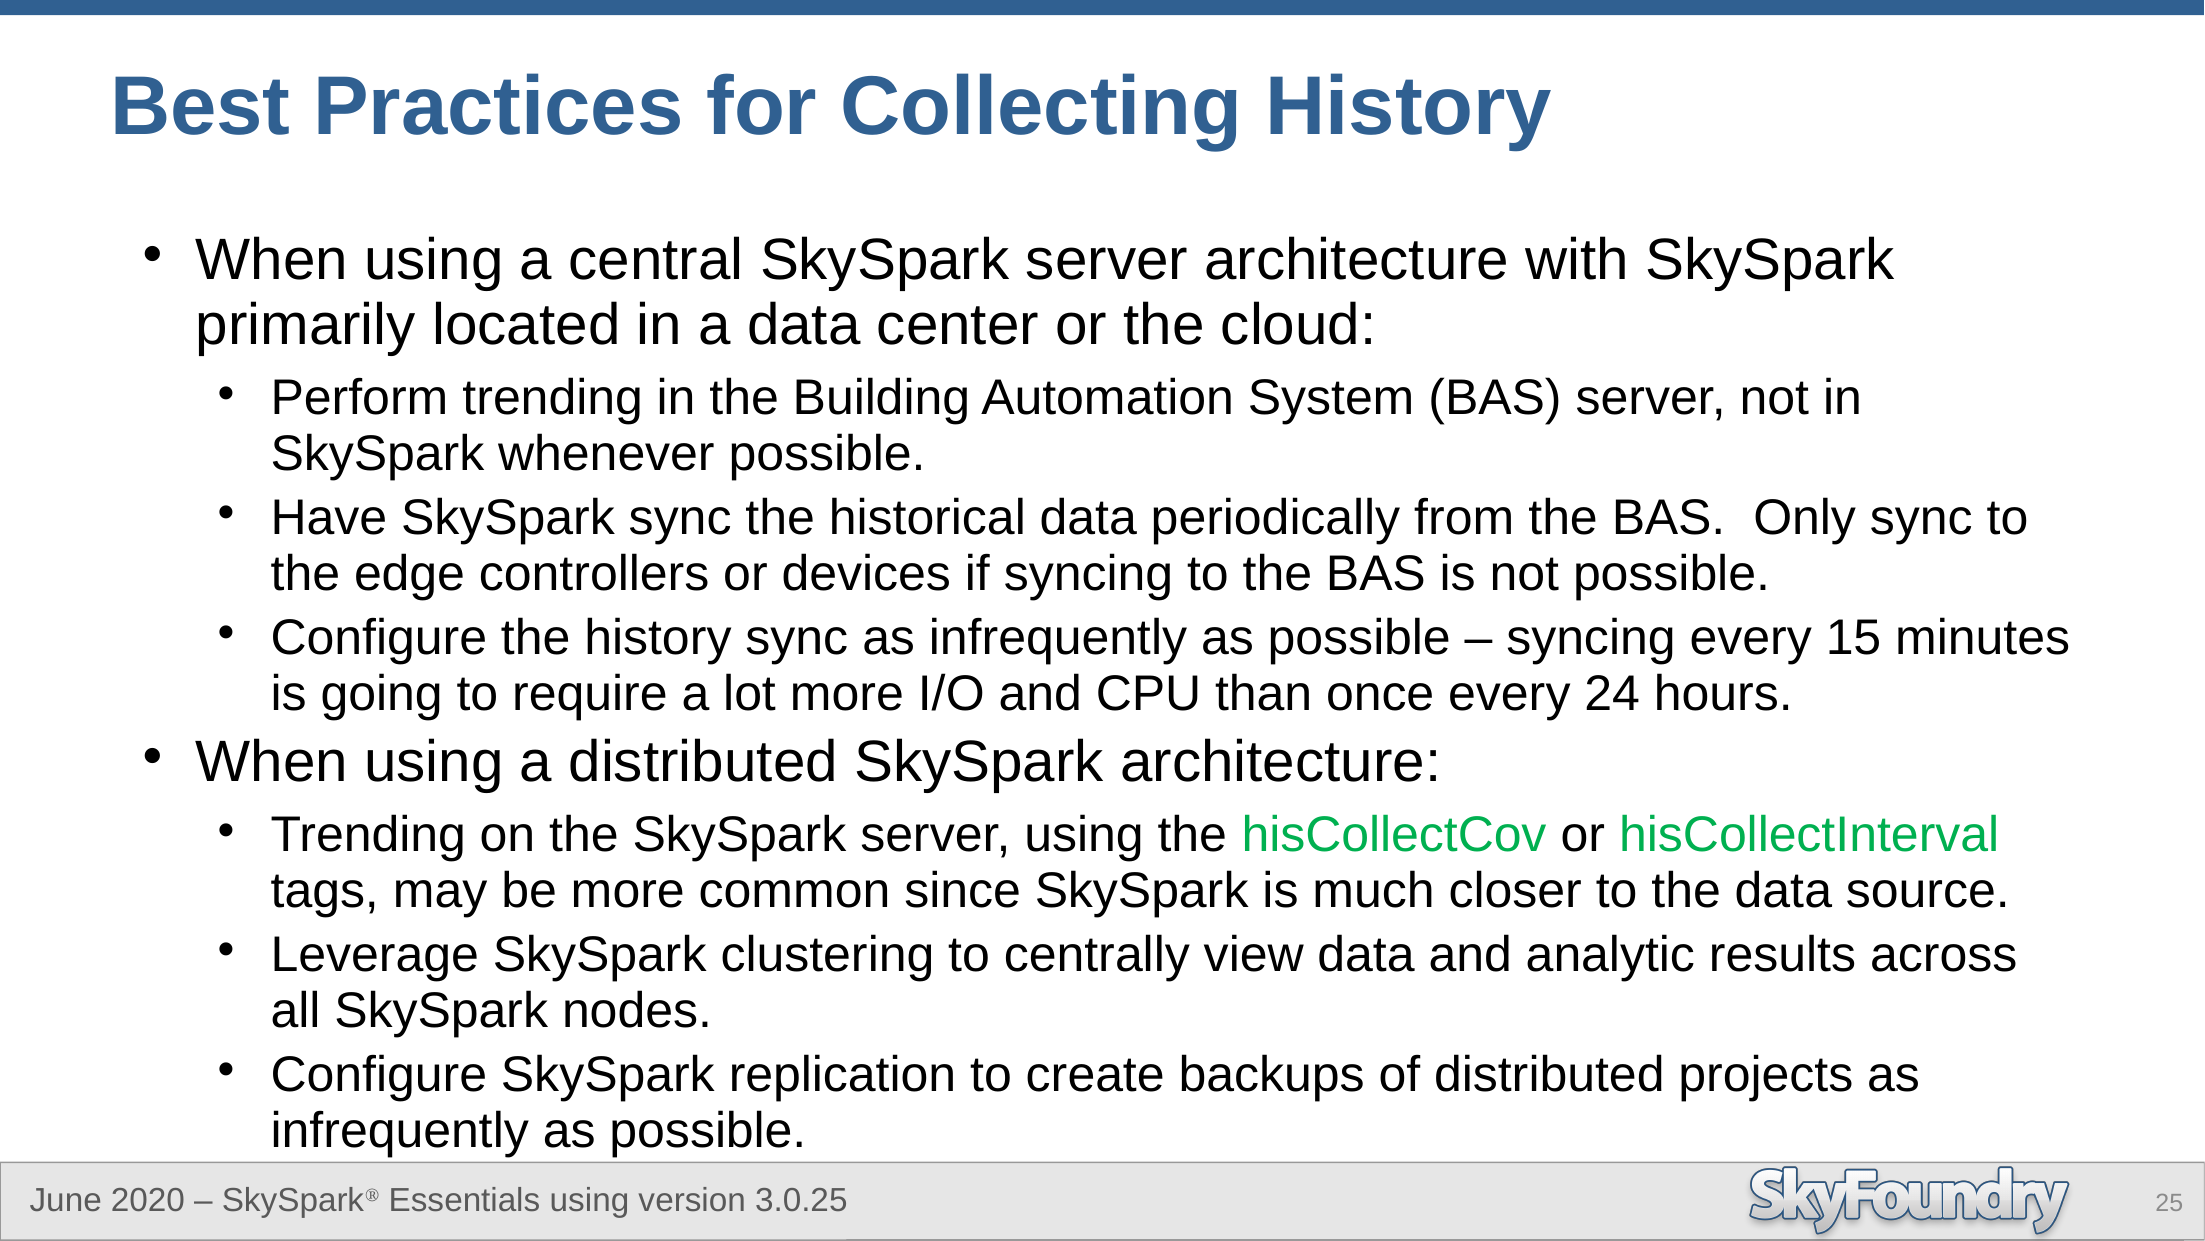

# Best Practices for Collecting History
When using a central SkySpark server architecture with SkySpark primarily located in a data center or the cloud:
Perform trending in the Building Automation System (BAS) server, not in SkySpark whenever possible.
Have SkySpark sync the historical data periodically from the BAS.  Only sync to the edge controllers or devices if syncing to the BAS is not possible.
Configure the history sync as infrequently as possible – syncing every 15 minutes is going to require a lot more I/O and CPU than once every 24 hours.
When using a distributed SkySpark architecture:
Trending on the SkySpark server, using the hisCollectCov or hisCollectInterval tags, may be more common since SkySpark is much closer to the data source.
Leverage SkySpark clustering to centrally view data and analytic results across all SkySpark nodes.
Configure SkySpark replication to create backups of distributed projects as infrequently as possible.

25